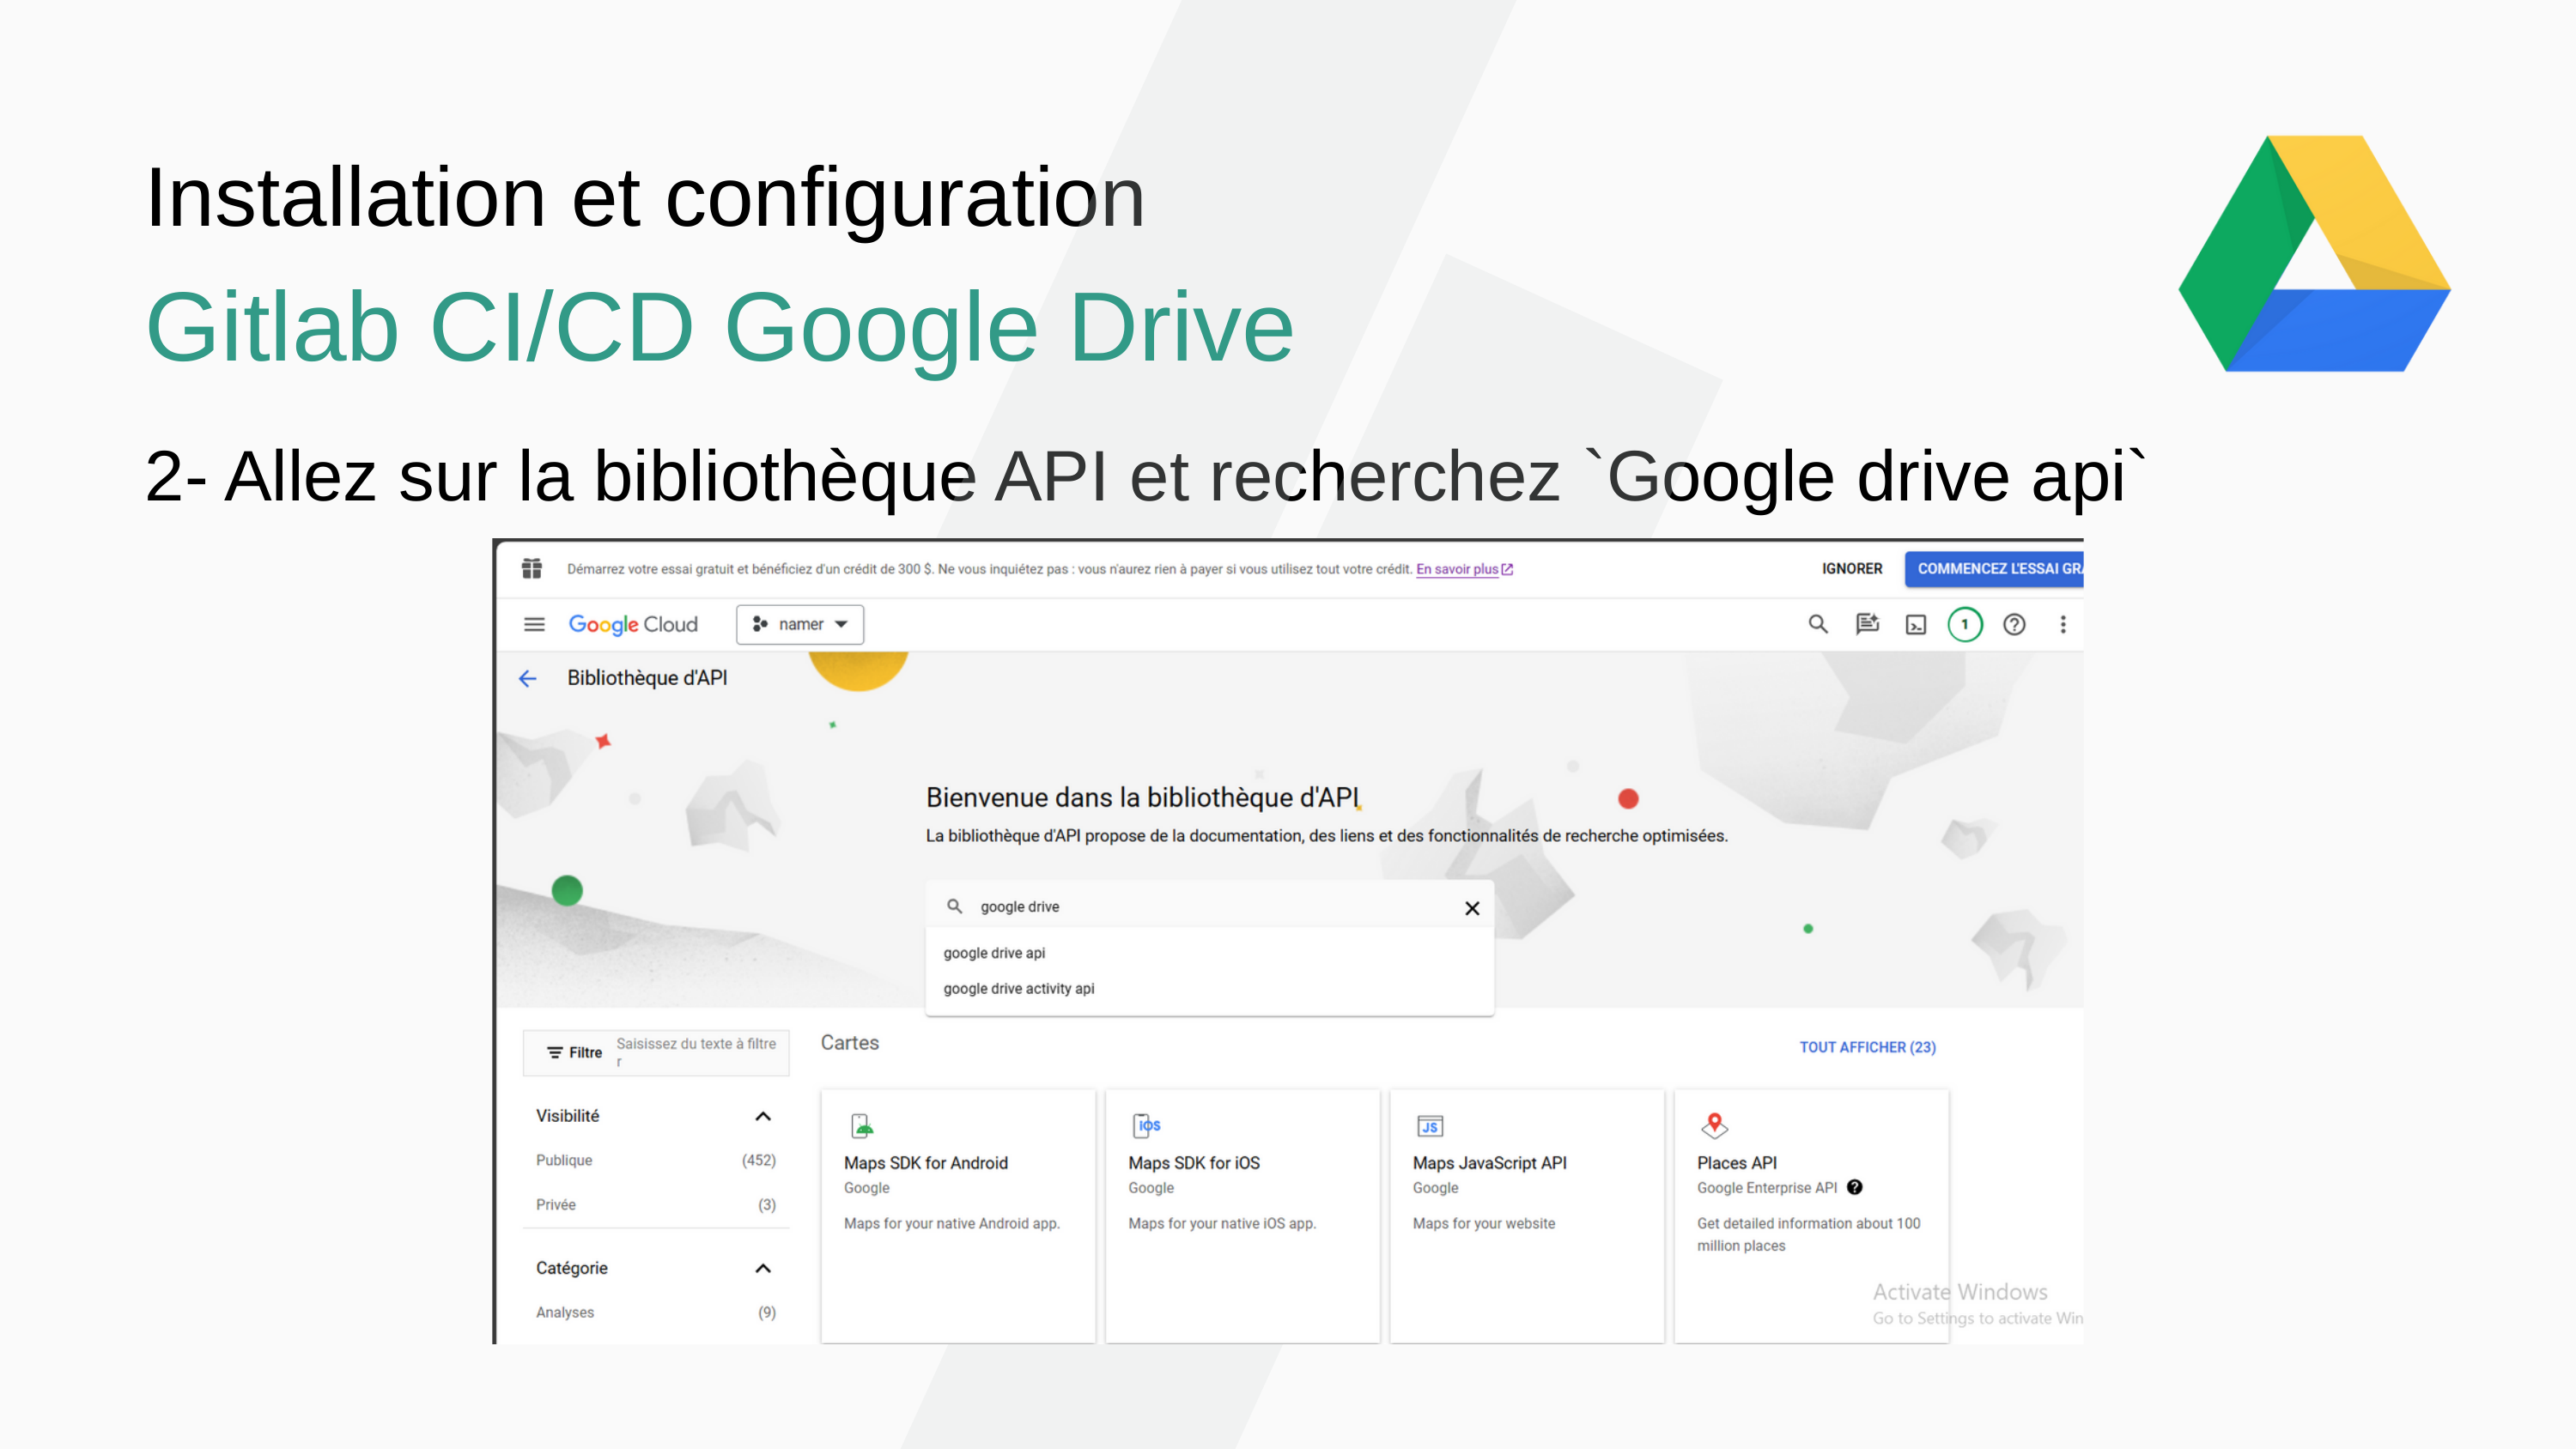

Installation et configuration
Gitlab CI/CD Google Drive

2- Allez sur la bibliothèque API et recherchez `Google drive api`